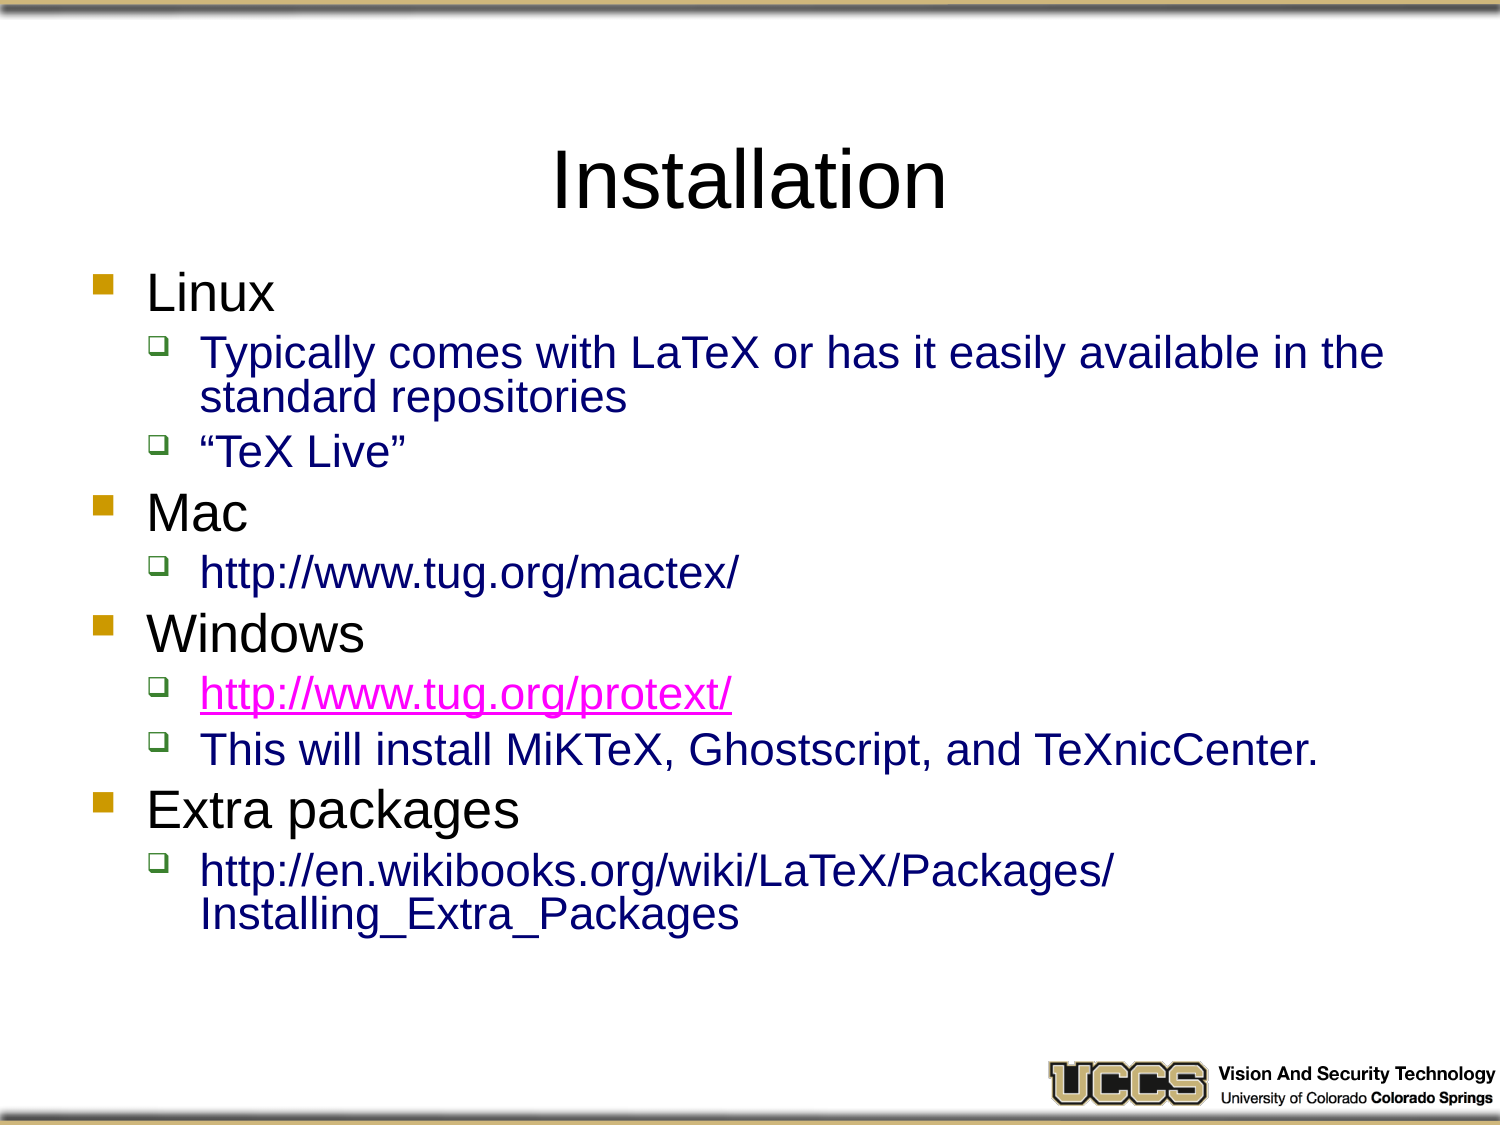

# Installation
Linux
Typically comes with LaTeX or has it easily available in the standard repositories
“TeX Live”
Mac
http://www.tug.org/mactex/
Windows
http://www.tug.org/protext/
This will install MiKTeX, Ghostscript, and TeXnicCenter.
Extra packages
http://en.wikibooks.org/wiki/LaTeX/Packages/Installing_Extra_Packages
12
CS 173 Fall 2009